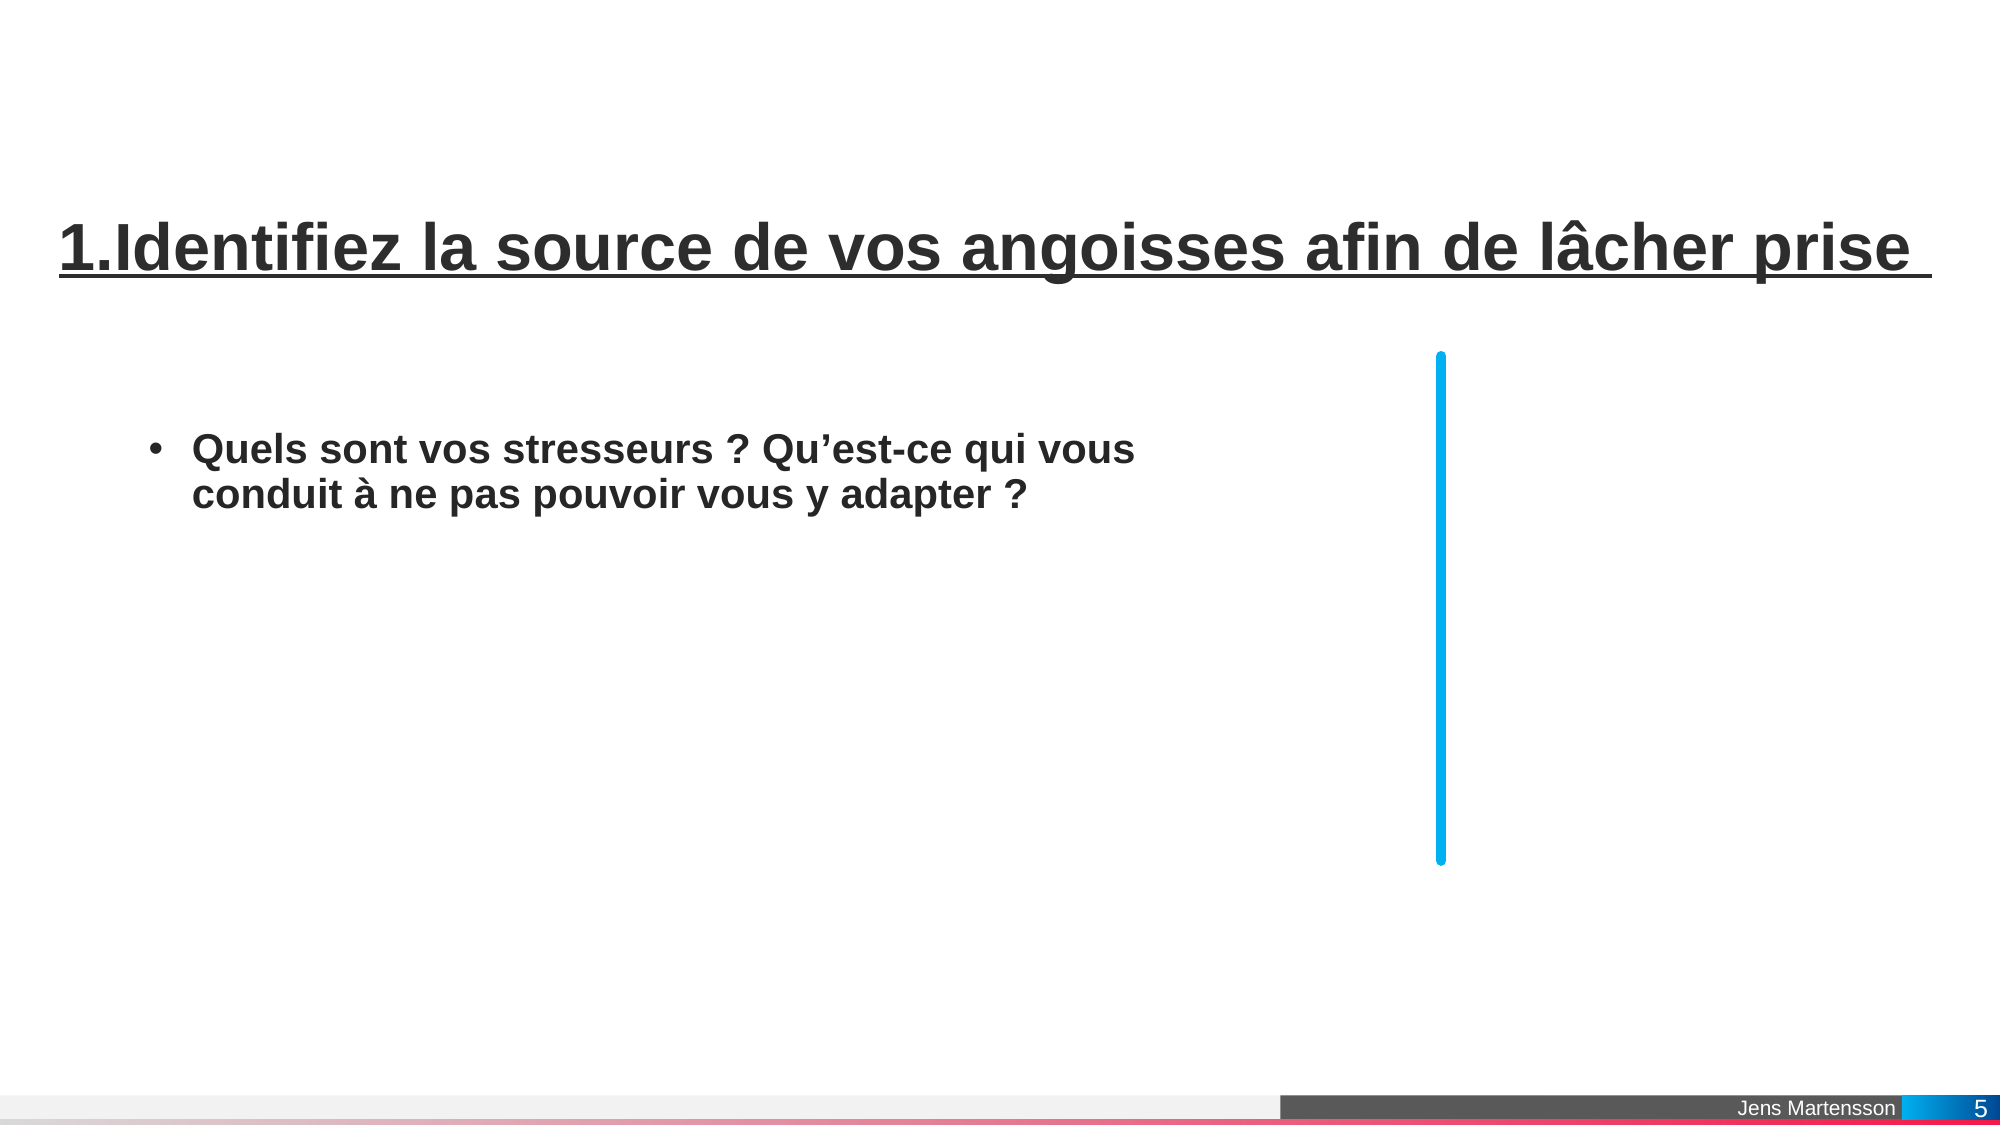

# 1.Identifiez la source de vos angoisses afin de lâcher prise
Quels sont vos stresseurs ? Qu’est-ce qui vous conduit à ne pas pouvoir vous y adapter ?

5